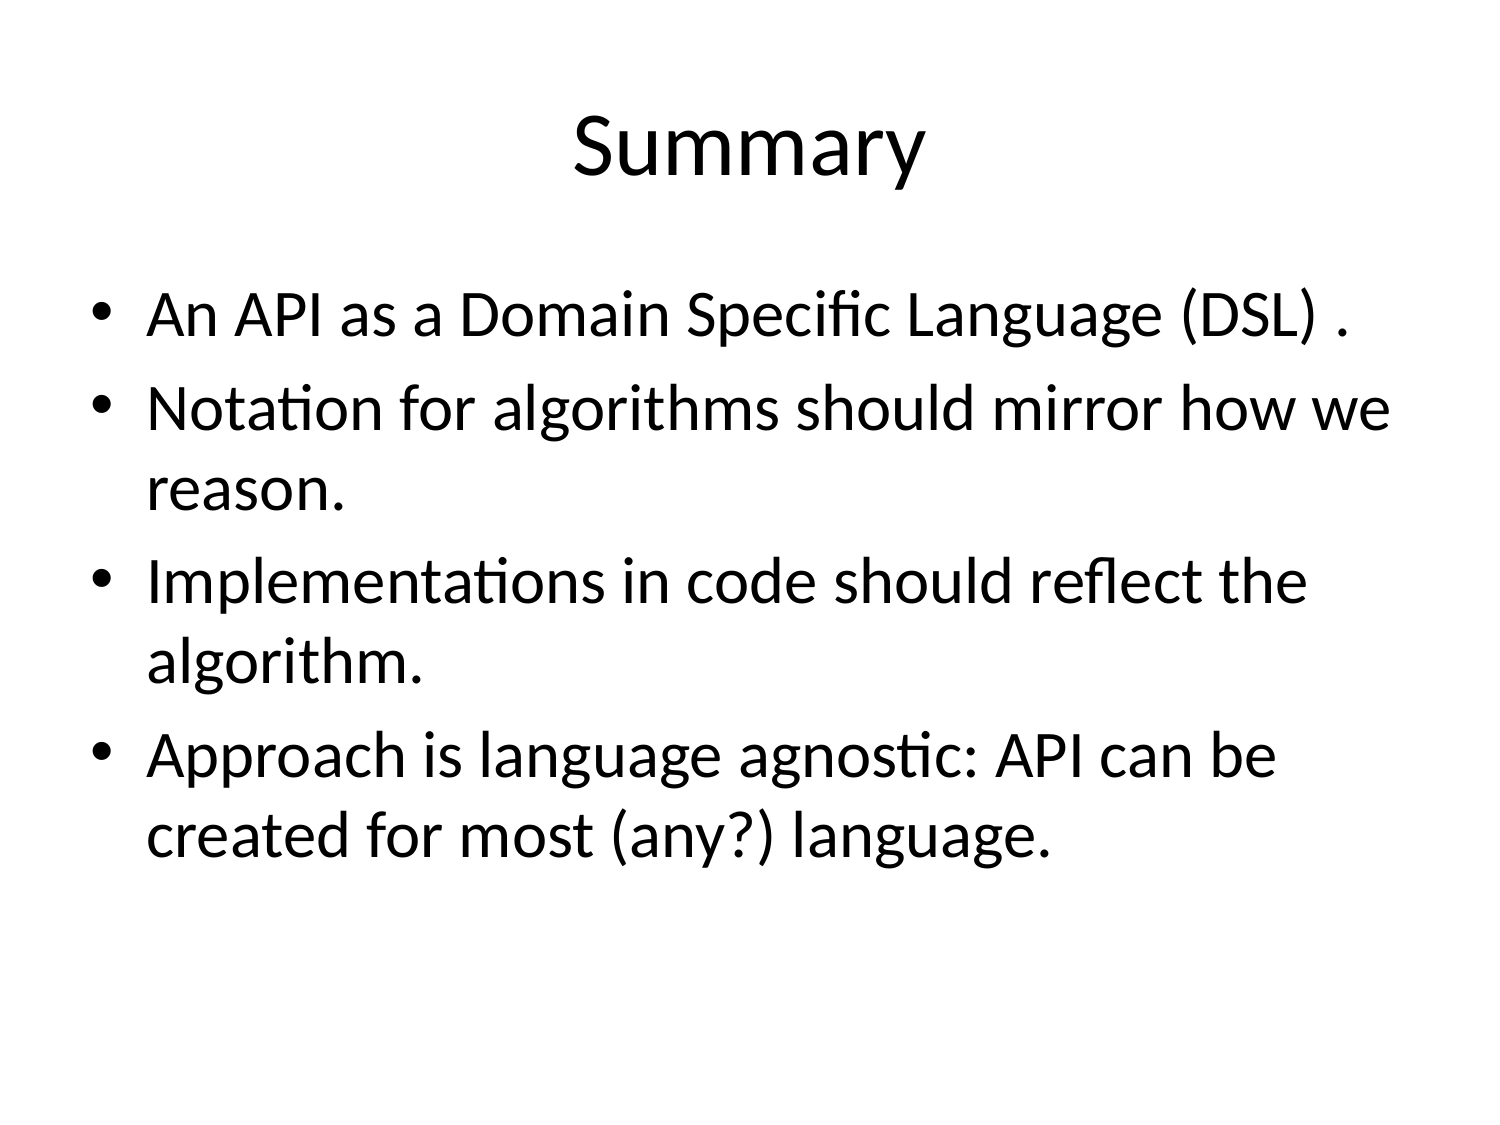

# Summary
An API as a Domain Specific Language (DSL) .
Notation for algorithms should mirror how we reason.
Implementations in code should reflect the algorithm.
Approach is language agnostic: API can be created for most (any?) language.